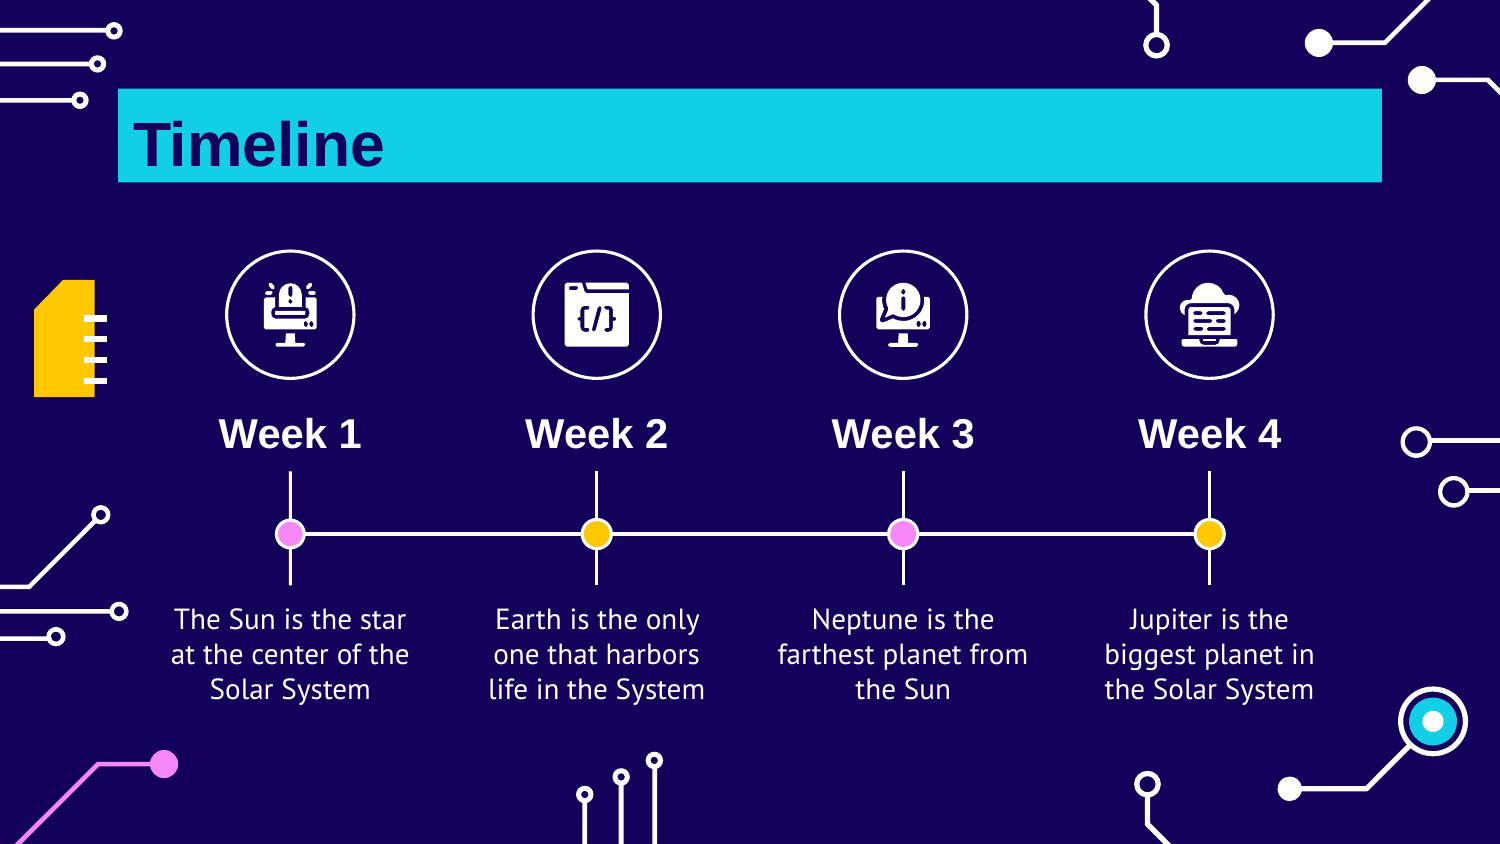

# Timeline

Week 1
Week 2
Week 3
Week 4

The Sun is the star at the center of the Solar System
Earth is the only one that harbors life in the System
Neptune is the farthest planet from the Sun
Jupiter is the biggest planet in the Solar System